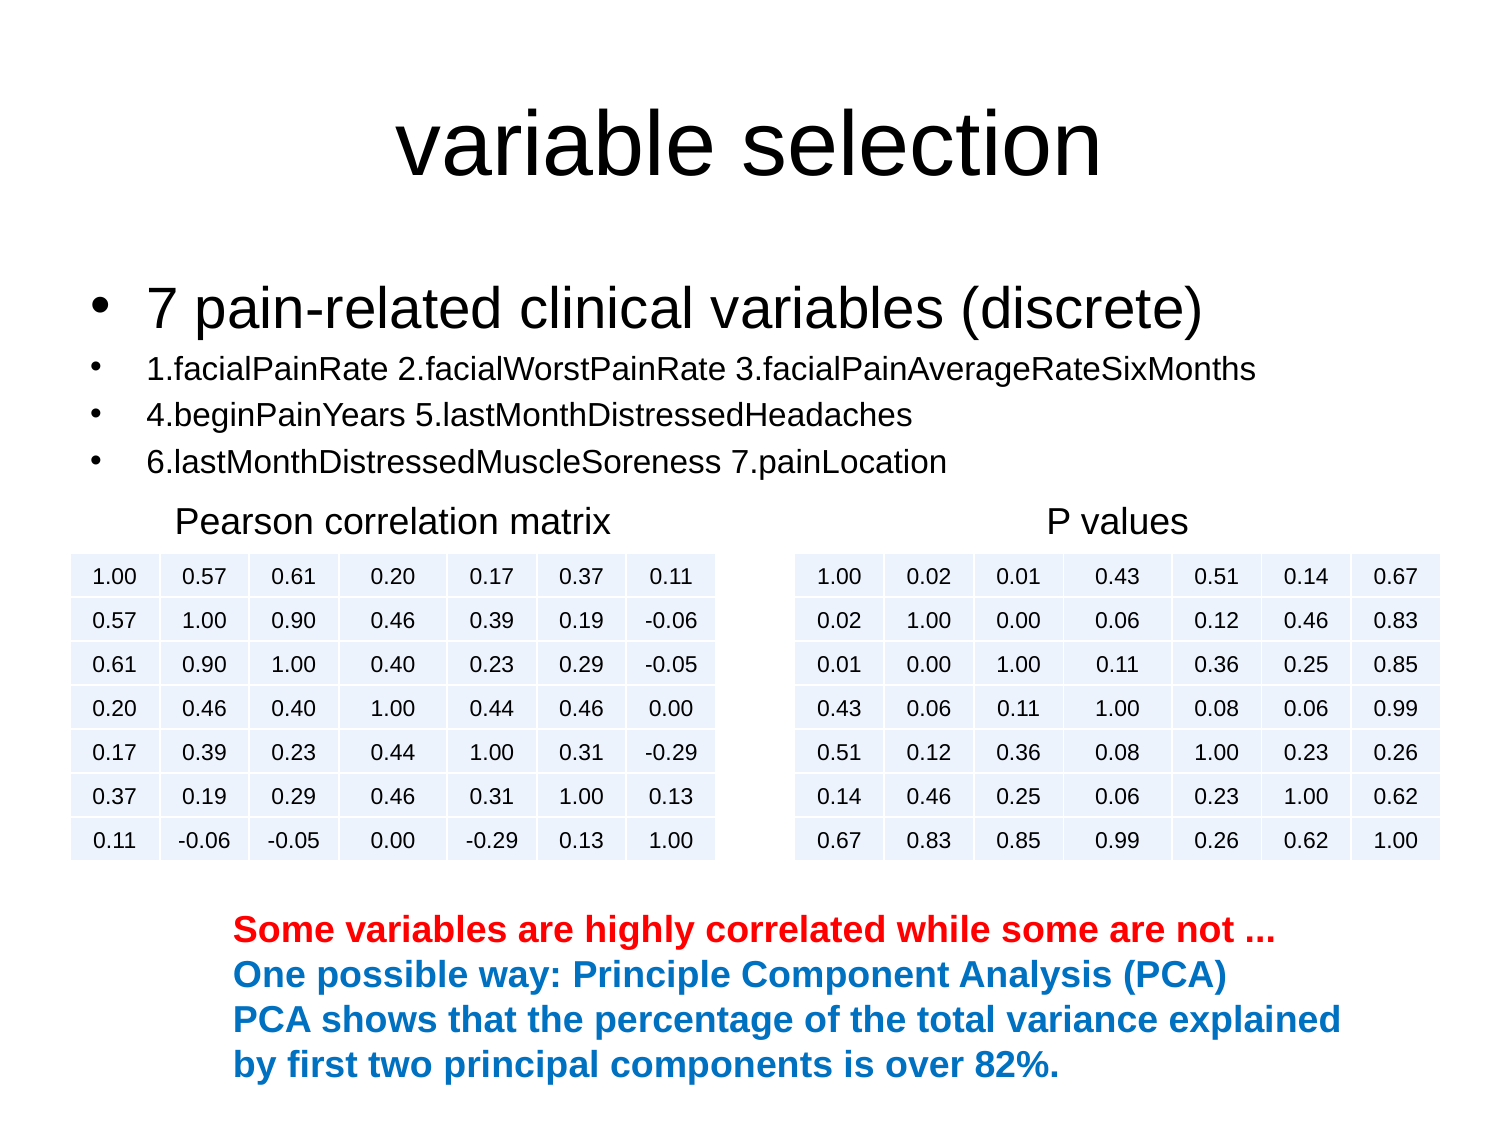

# variable selection
7 pain-related clinical variables (discrete)
1.facialPainRate 2.facialWorstPainRate 3.facialPainAverageRateSixMonths
4.beginPainYears 5.lastMonthDistressedHeadaches
6.lastMonthDistressedMuscleSoreness 7.painLocation

P values
Pearson correlation matrix
| 1.00 | 0.57 | 0.61 | 0.20 | 0.17 | 0.37 | 0.11 |
| --- | --- | --- | --- | --- | --- | --- |
| 0.57 | 1.00 | 0.90 | 0.46 | 0.39 | 0.19 | -0.06 |
| 0.61 | 0.90 | 1.00 | 0.40 | 0.23 | 0.29 | -0.05 |
| 0.20 | 0.46 | 0.40 | 1.00 | 0.44 | 0.46 | 0.00 |
| 0.17 | 0.39 | 0.23 | 0.44 | 1.00 | 0.31 | -0.29 |
| 0.37 | 0.19 | 0.29 | 0.46 | 0.31 | 1.00 | 0.13 |
| 0.11 | -0.06 | -0.05 | 0.00 | -0.29 | 0.13 | 1.00 |
| 1.00 | 0.02 | 0.01 | 0.43 | 0.51 | 0.14 | 0.67 |
| --- | --- | --- | --- | --- | --- | --- |
| 0.02 | 1.00 | 0.00 | 0.06 | 0.12 | 0.46 | 0.83 |
| 0.01 | 0.00 | 1.00 | 0.11 | 0.36 | 0.25 | 0.85 |
| 0.43 | 0.06 | 0.11 | 1.00 | 0.08 | 0.06 | 0.99 |
| 0.51 | 0.12 | 0.36 | 0.08 | 1.00 | 0.23 | 0.26 |
| 0.14 | 0.46 | 0.25 | 0.06 | 0.23 | 1.00 | 0.62 |
| 0.67 | 0.83 | 0.85 | 0.99 | 0.26 | 0.62 | 1.00 |
Some variables are highly correlated while some are not ...
One possible way: Principle Component Analysis (PCA)
PCA shows that the percentage of the total variance explained by first two principal components is over 82%.